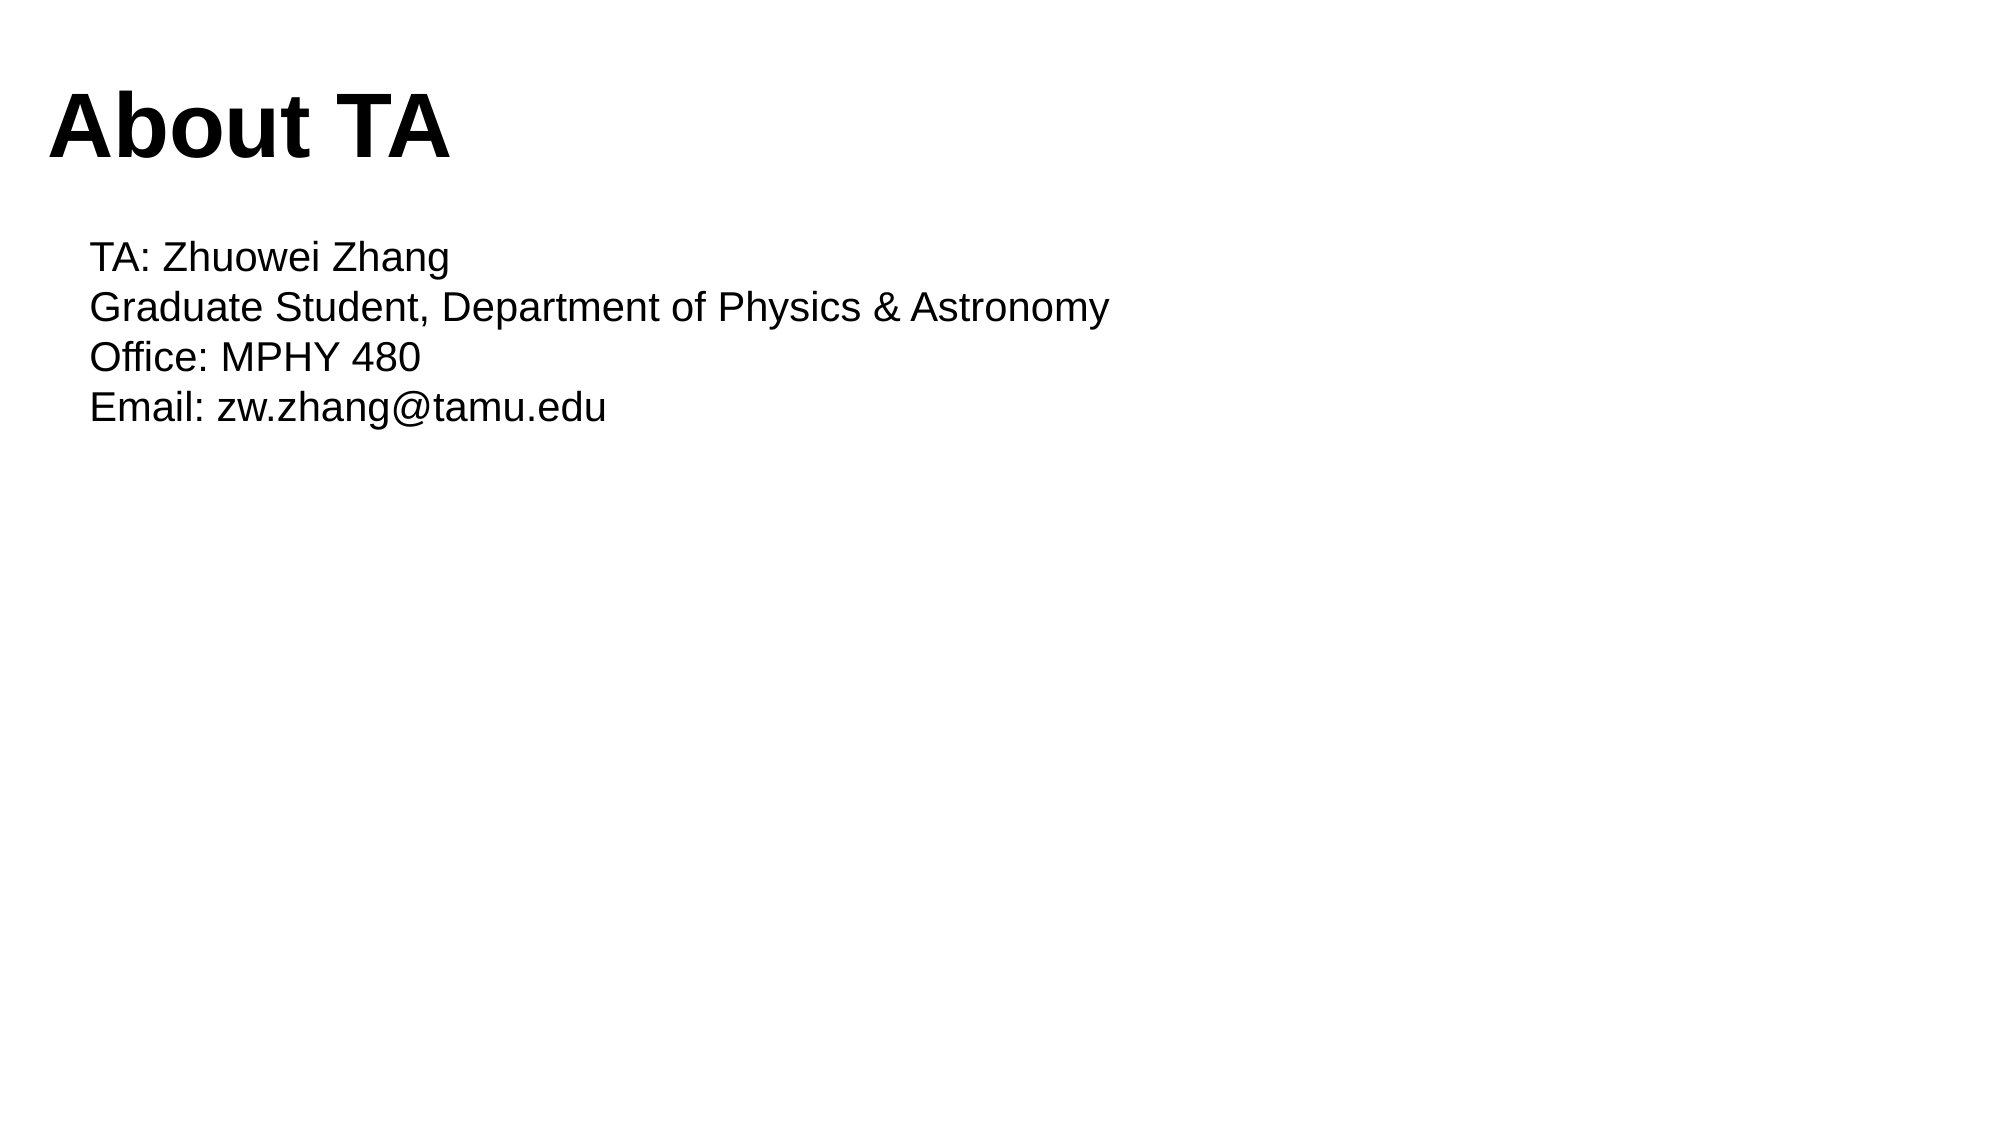

# About TA
TA: Zhuowei Zhang
Graduate Student, Department of Physics & Astronomy
Office: MPHY 480
Email: zw.zhang@tamu.edu